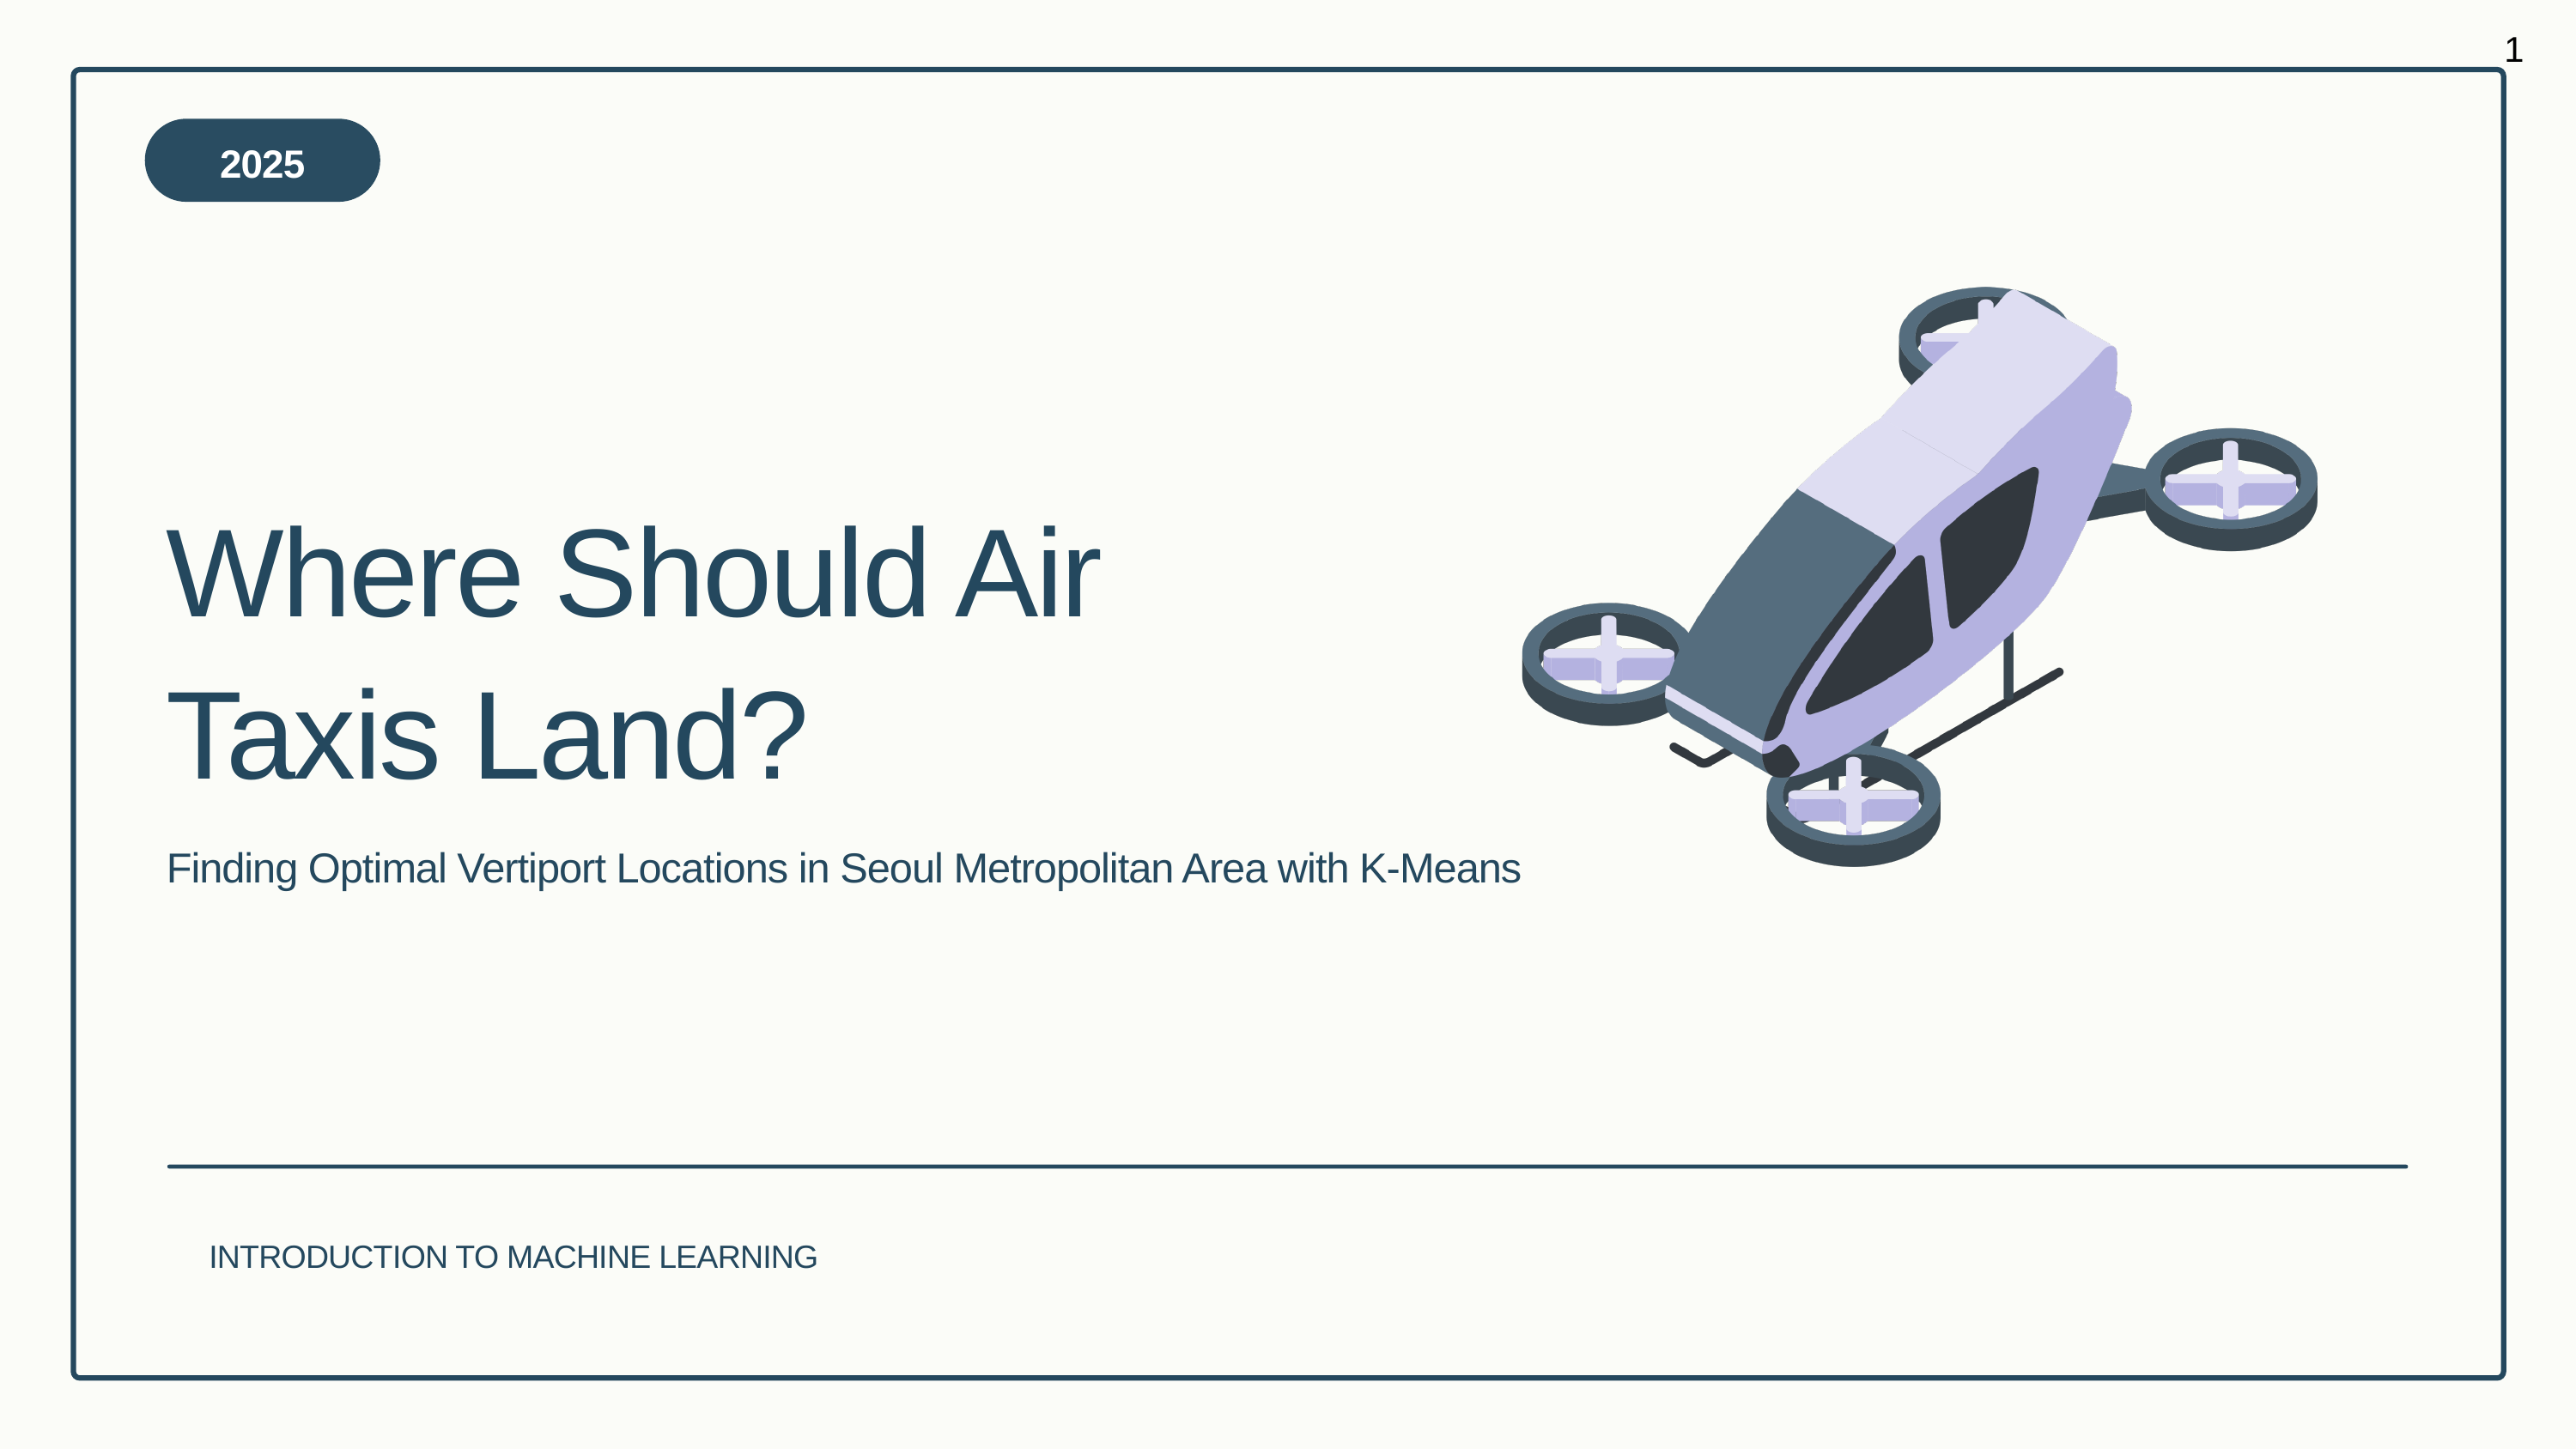

1

2025

Where Should Air Taxis Land?
Finding Optimal Vertiport Locations in Seoul Metropolitan Area with K-Means

INTRODUCTION TO MACHINE LEARNING